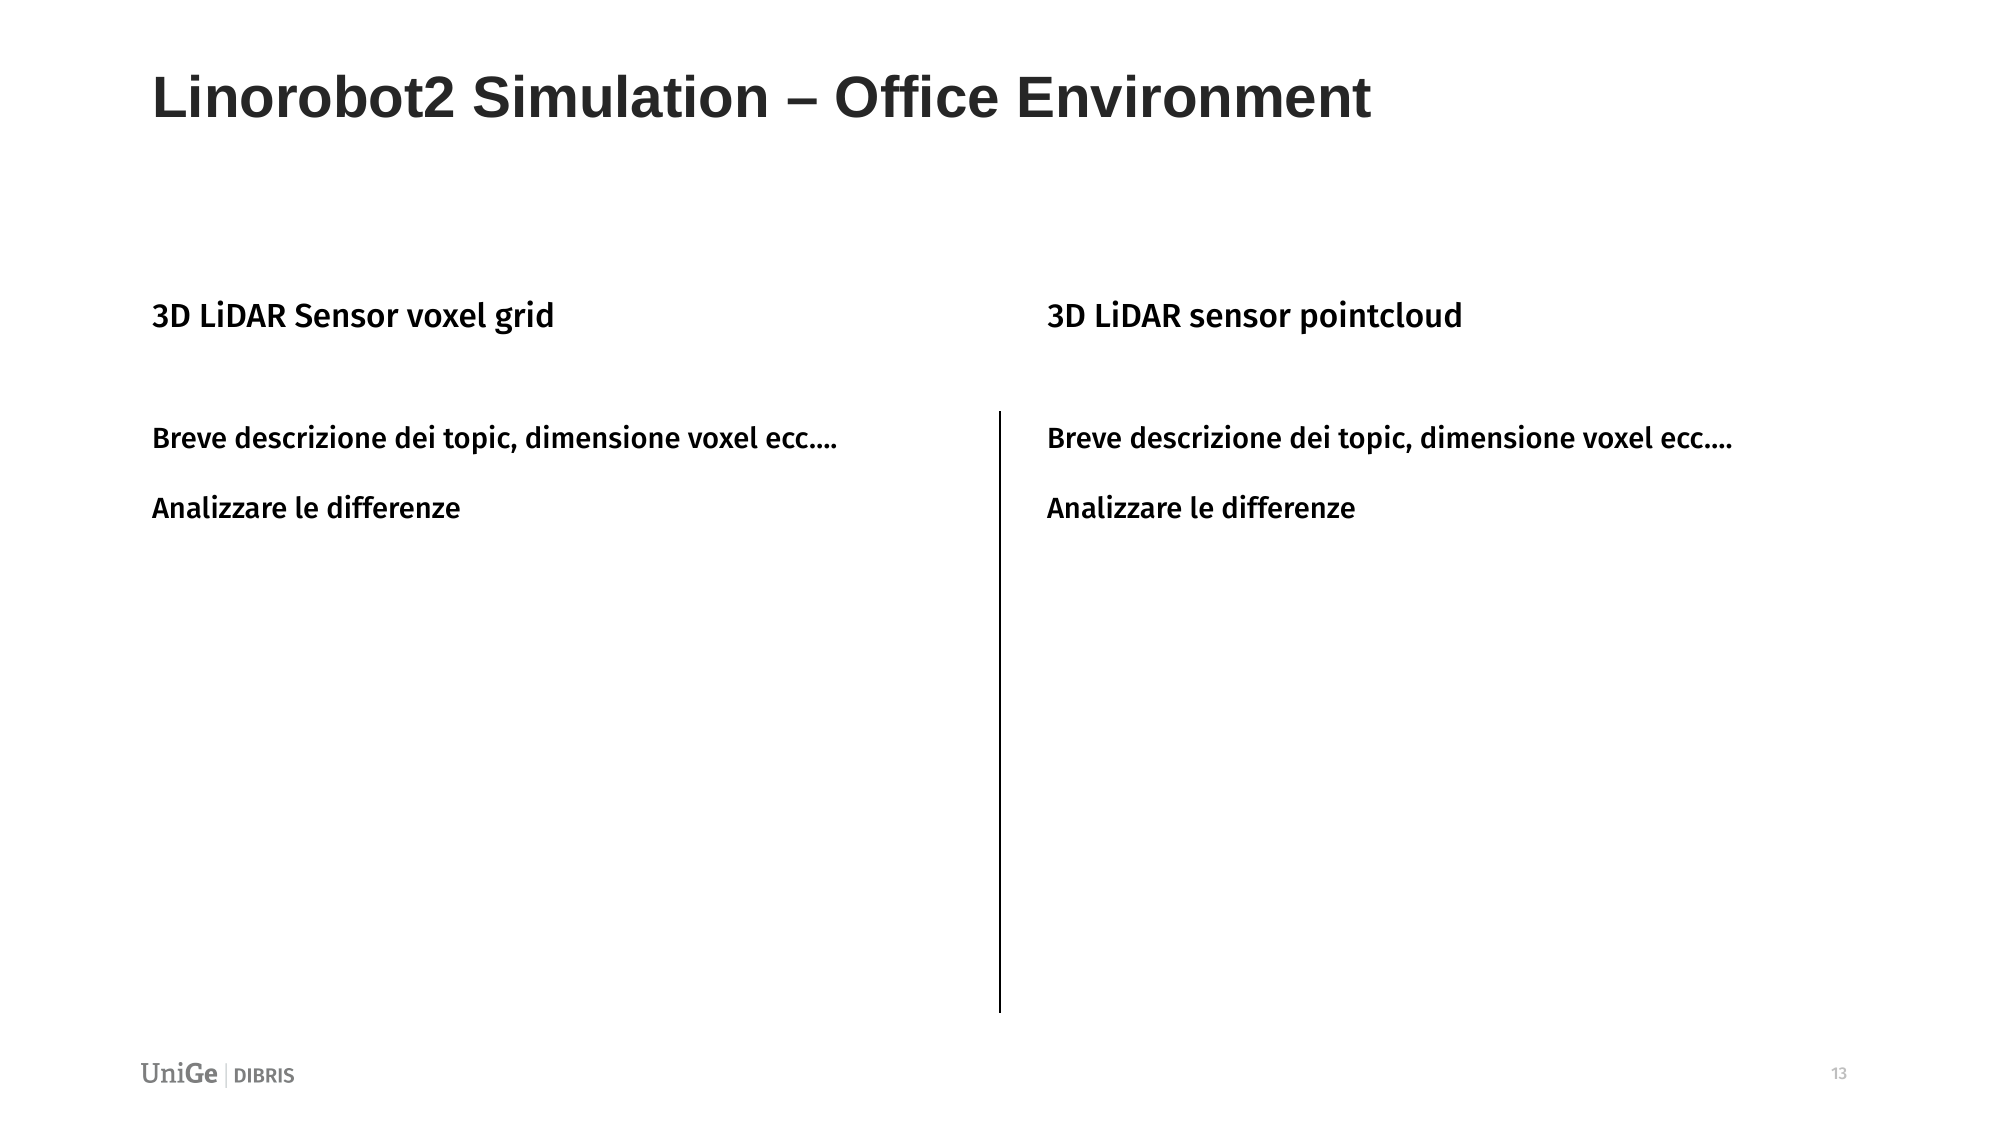

# Linorobot2 Simulation – Office Environment
3D LiDAR sensor pointcloud
3D LiDAR Sensor voxel grid
Breve descrizione dei topic, dimensione voxel ecc….

Analizzare le differenze

Breve descrizione dei topic, dimensione voxel ecc….

Analizzare le differenze

13